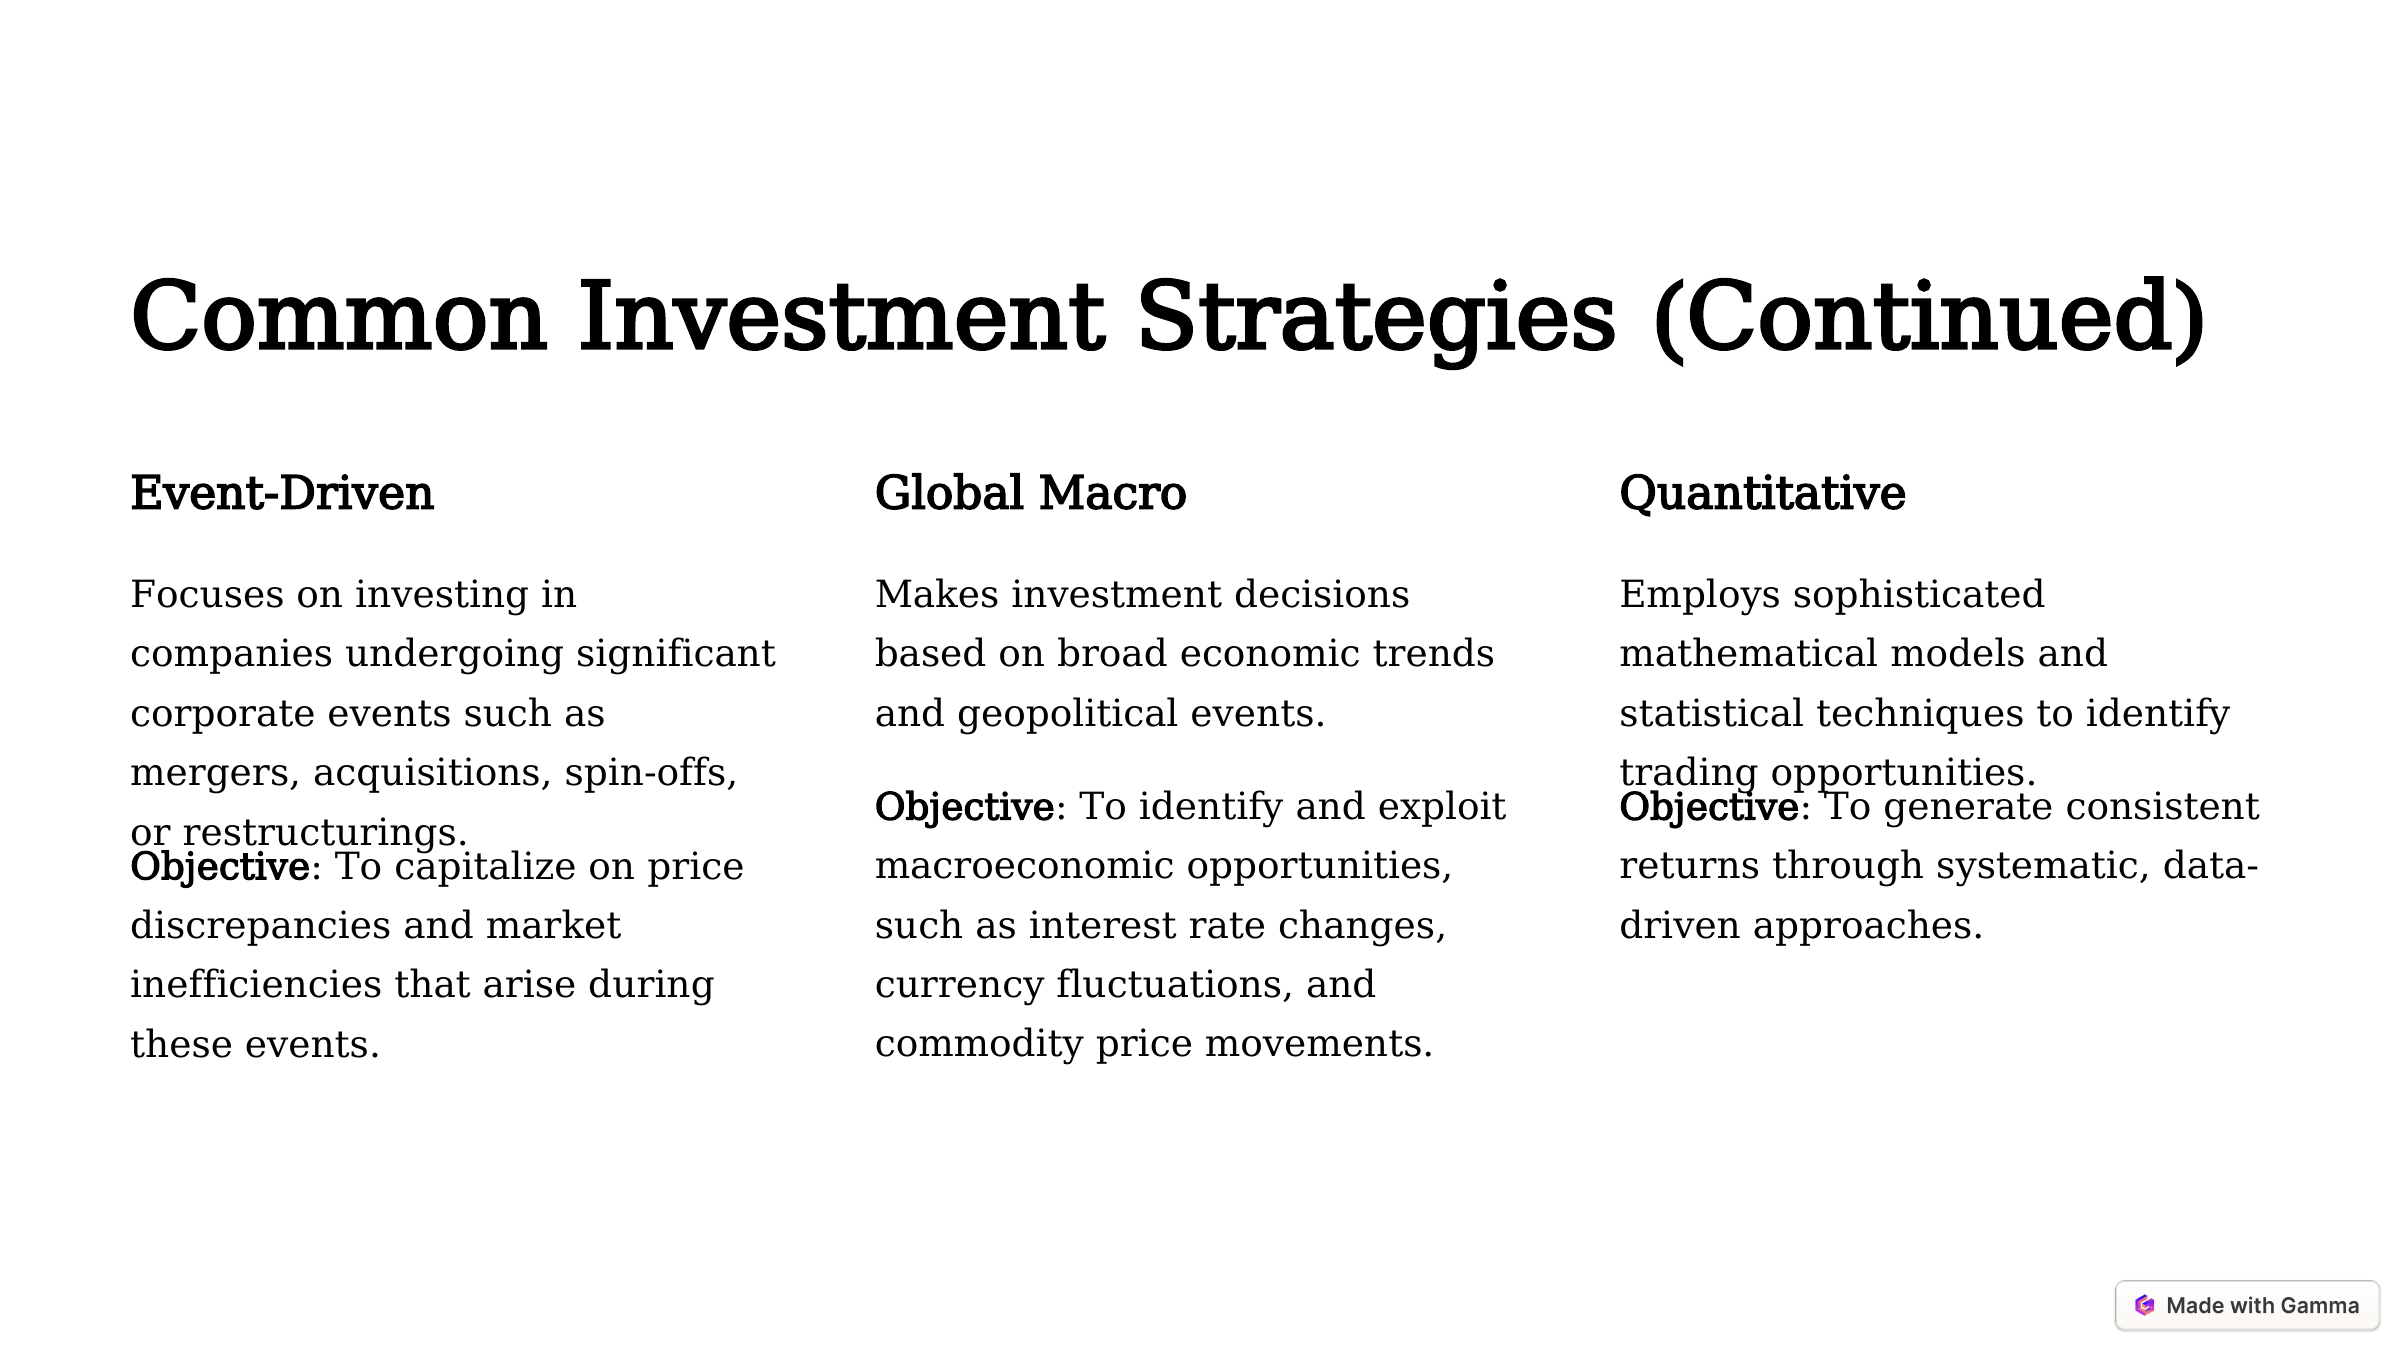

Common Investment Strategies (Continued)
Event-Driven
Global Macro
Quantitative
Focuses on investing in companies undergoing significant corporate events such as mergers, acquisitions, spin-offs, or restructurings.
Makes investment decisions based on broad economic trends and geopolitical events.
Employs sophisticated mathematical models and statistical techniques to identify trading opportunities.
Objective: To identify and exploit macroeconomic opportunities, such as interest rate changes, currency fluctuations, and commodity price movements.
Objective: To generate consistent returns through systematic, data-driven approaches.
Objective: To capitalize on price discrepancies and market inefficiencies that arise during these events.